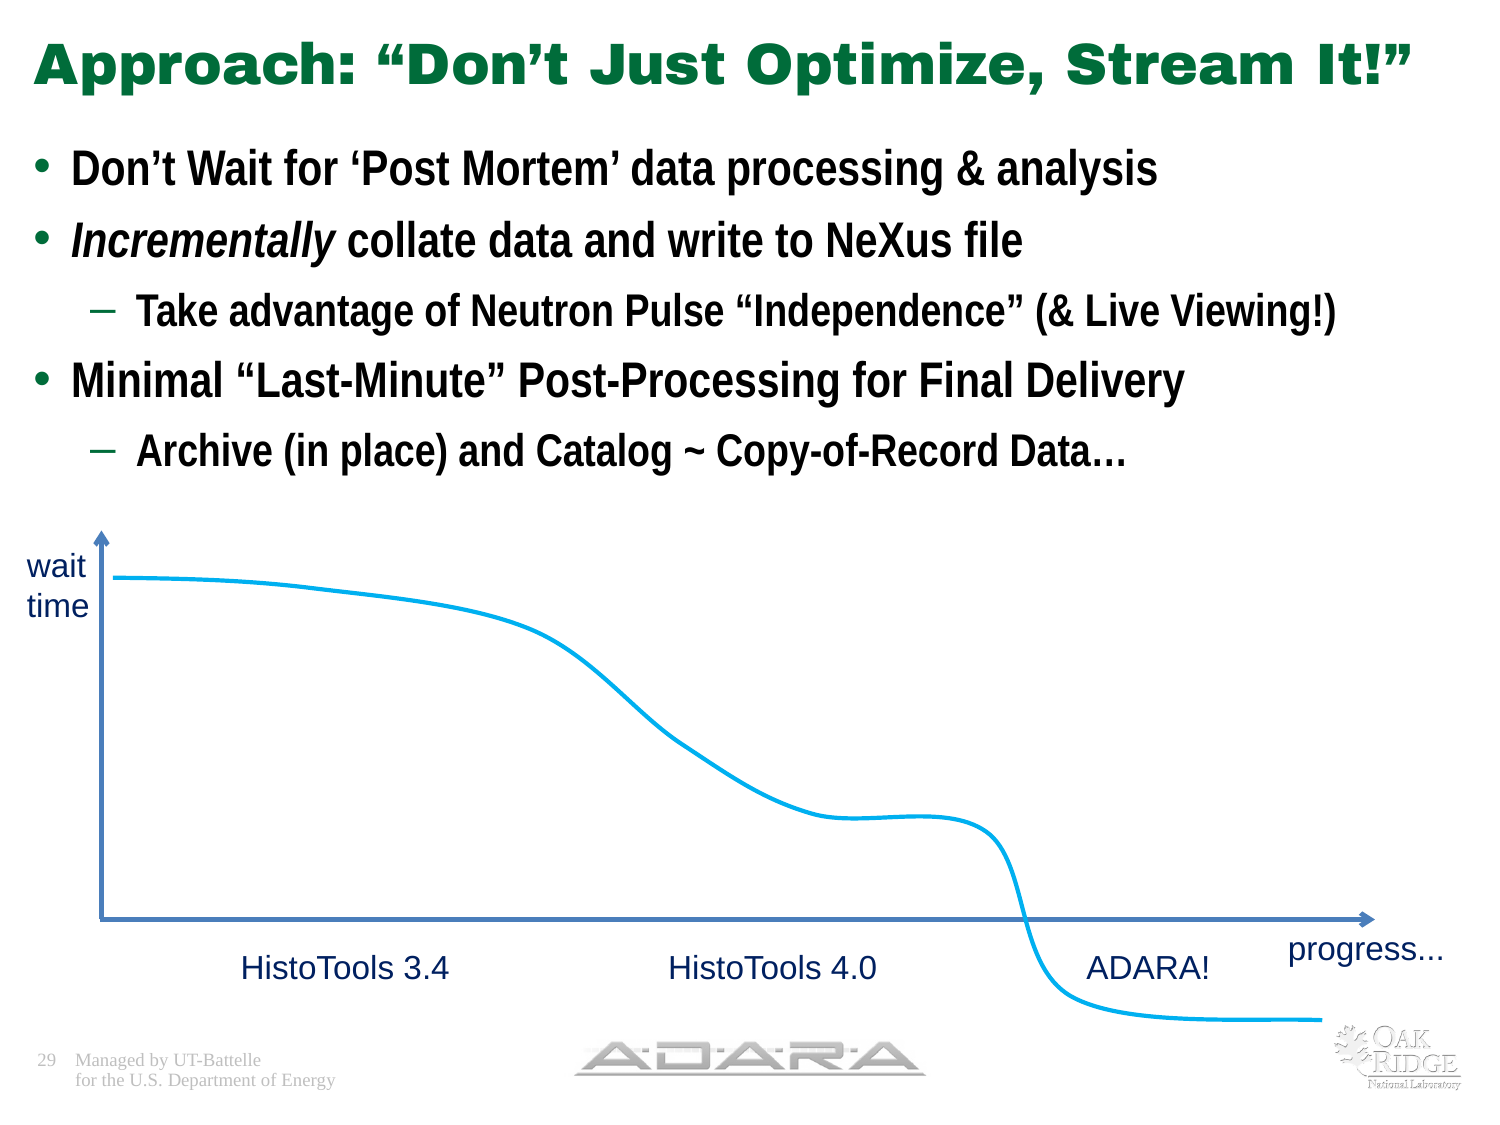

# Approach: “Don’t Just Optimize, Stream It!”
Don’t Wait for ‘Post Mortem’ data processing & analysis
Incrementally collate data and write to NeXus file
Take advantage of Neutron Pulse “Independence” (& Live Viewing!)
Minimal “Last-Minute” Post-Processing for Final Delivery
Archive (in place) and Catalog ~ Copy-of-Record Data…
wait
time

progress...
ADARA!
HistoTools 4.0
HistoTools 3.4